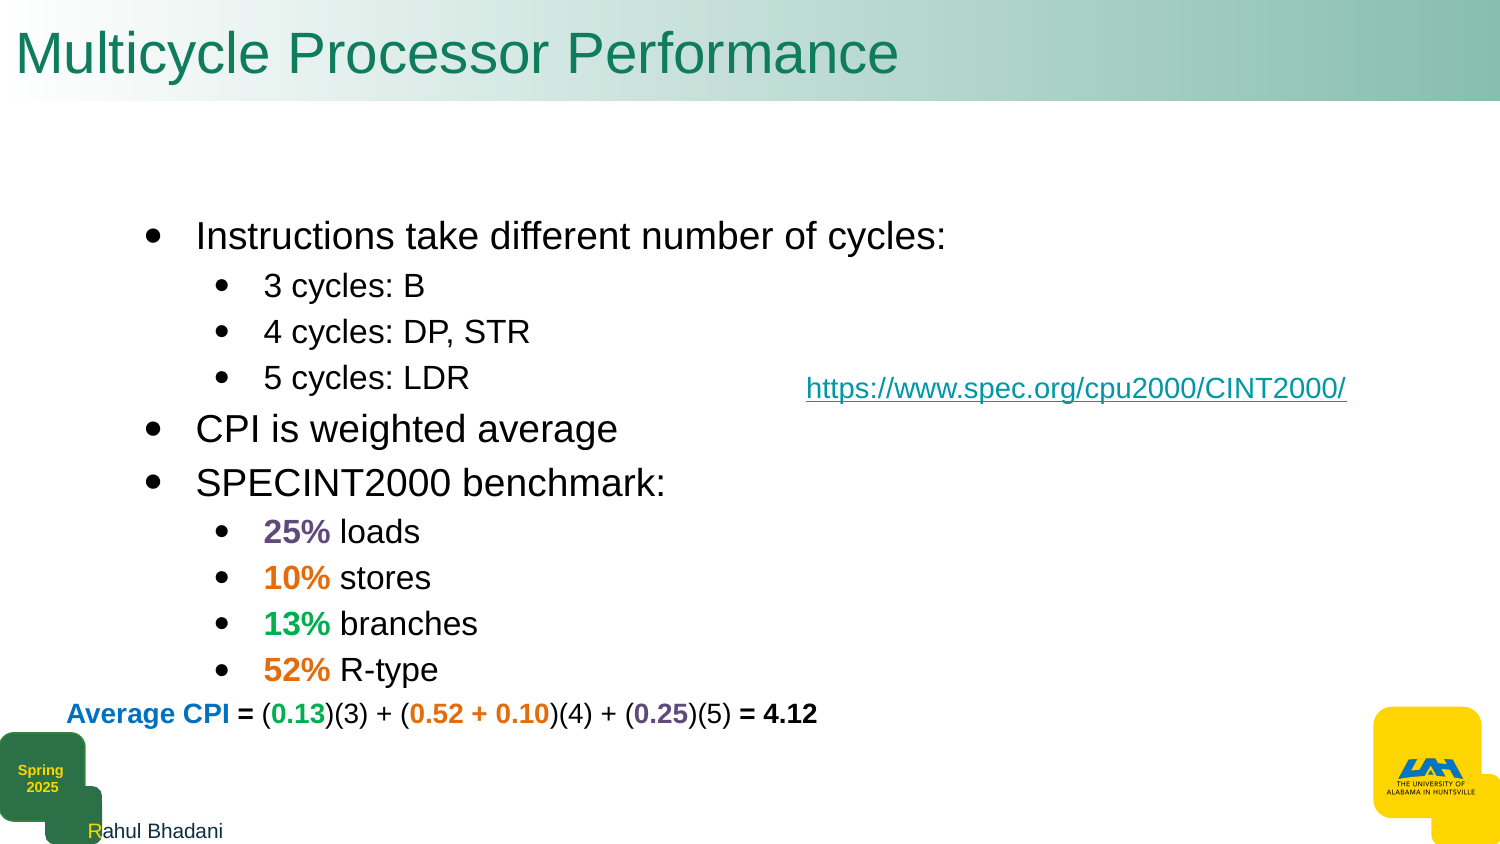

# Multicycle Processor Performance​
Instructions take different number of cycles:​
3 cycles: B​
4 cycles: DP, STR​
5 cycles: LDR​
CPI is weighted average​
SPECINT2000 benchmark: ​
25% loads​
10% stores ​
13% branches​
52% R-type​
​
Average CPI = (0.13)(3) + (0.52 + 0.10)(4) + (0.25)(5) = 4.12​

https://www.spec.org/cpu2000/CINT2000/